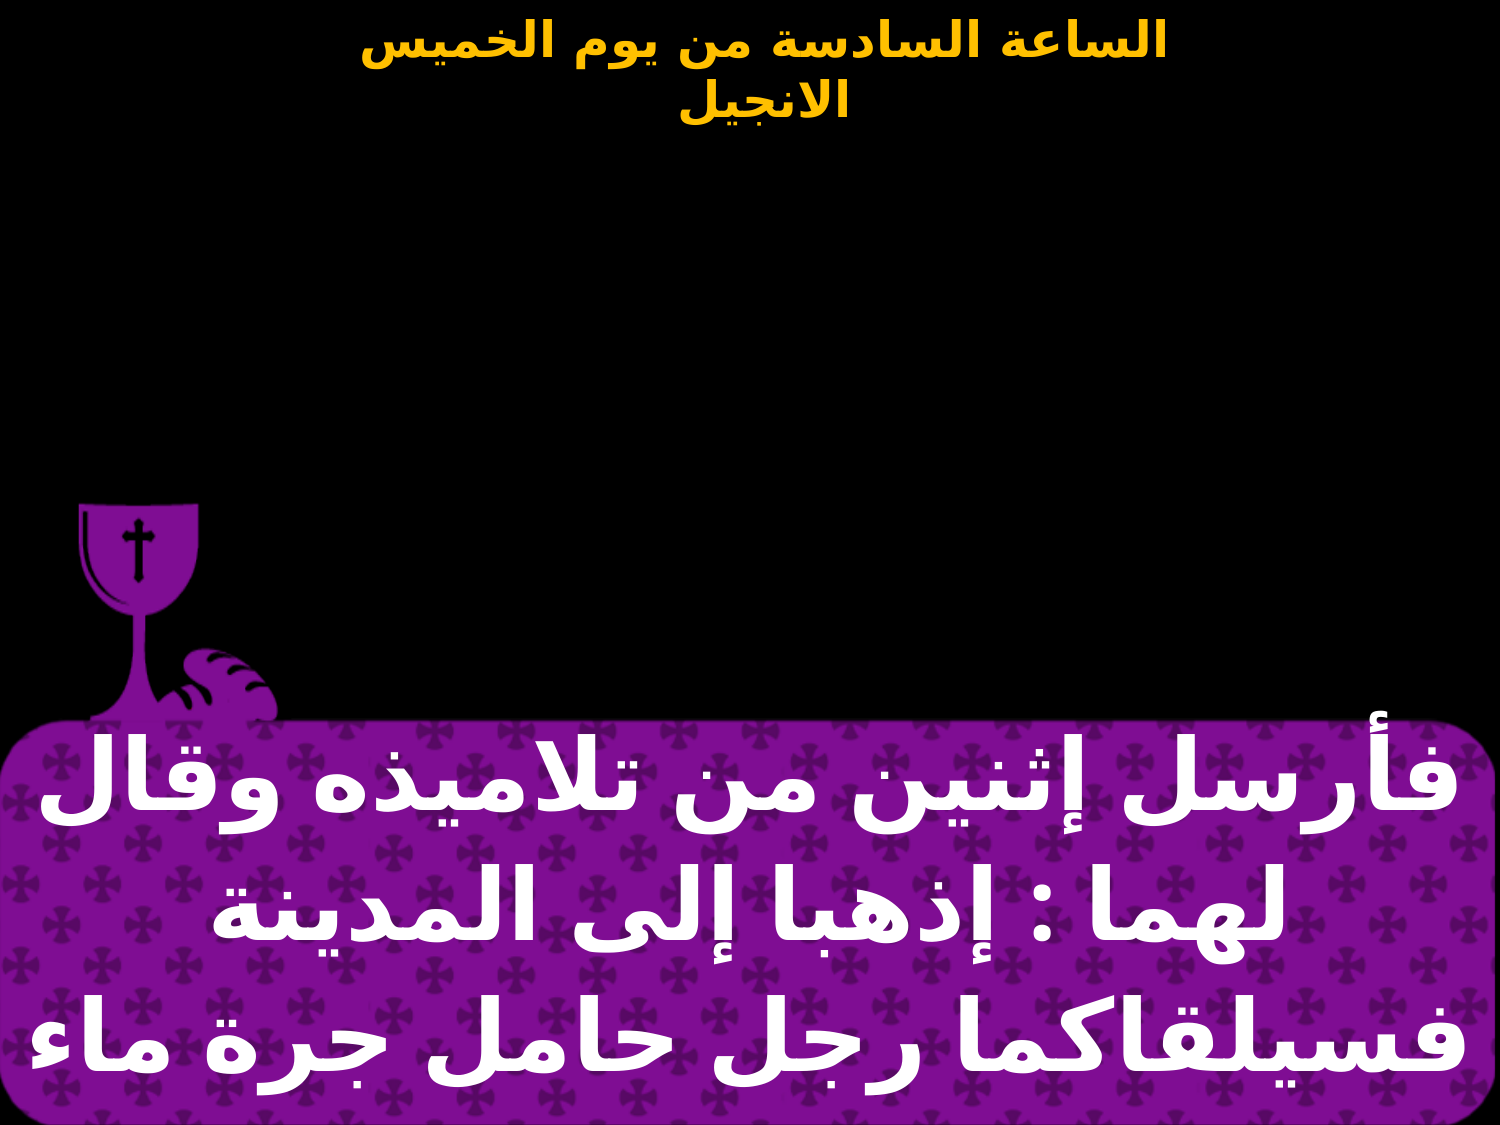

| فأرسل إثنين من تلاميذه وقال لهما : إذهبا إلى المدينة فسيلقاكما رجل حامل جرة ماء فإتبعاه |
| --- |